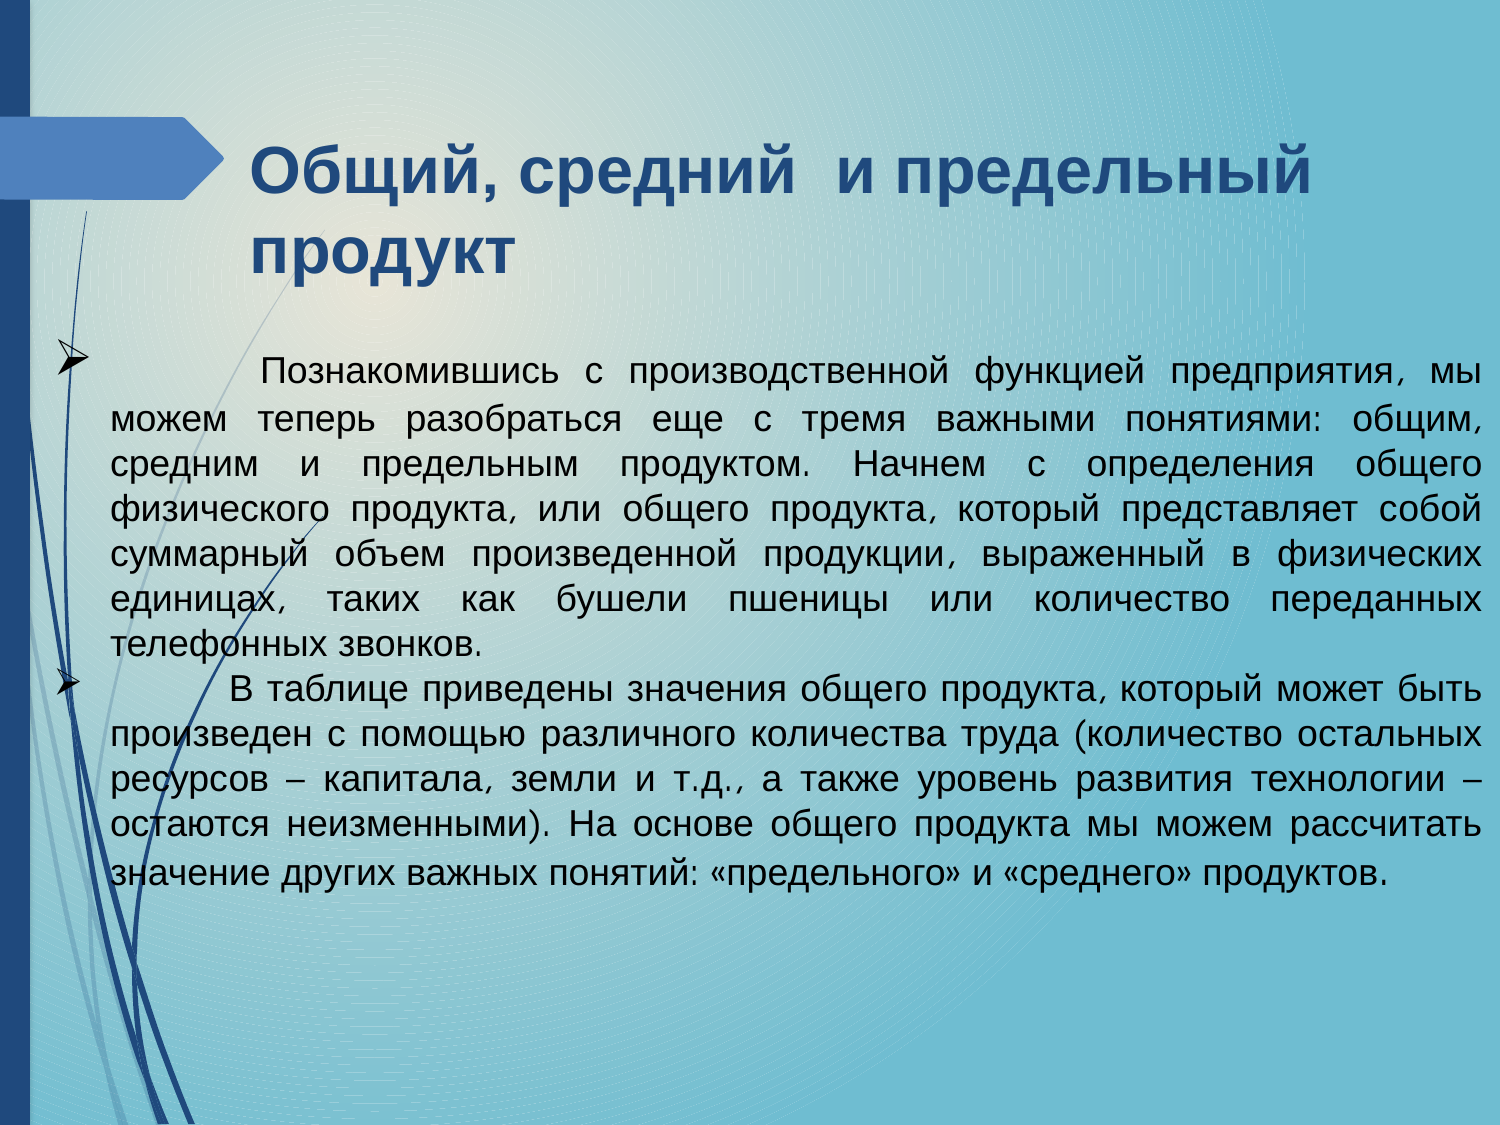

Общий, средний  и предельный
продукт
	Познакомившись с производственной функцией предприятия, мы можем теперь разобраться еще с тремя важными понятиями: общим, средним и предельным продуктом. Начнем с определения общего физического продукта, или общего продукта, который представляет собой суммарный объем произведенной продукции, выраженный в физических единицах, таких как бушели пшеницы или количество переданных телефонных звонков.
         В таблице приведены значения общего продукта, который может быть произведен с помощью различного количества труда (количество остальных ресурсов – капитала, земли и т.д., а также уровень развития технологии – остаются неизменными). На основе общего продукта мы можем рассчитать значение других важных понятий: «предельного» и «среднего» продуктов.